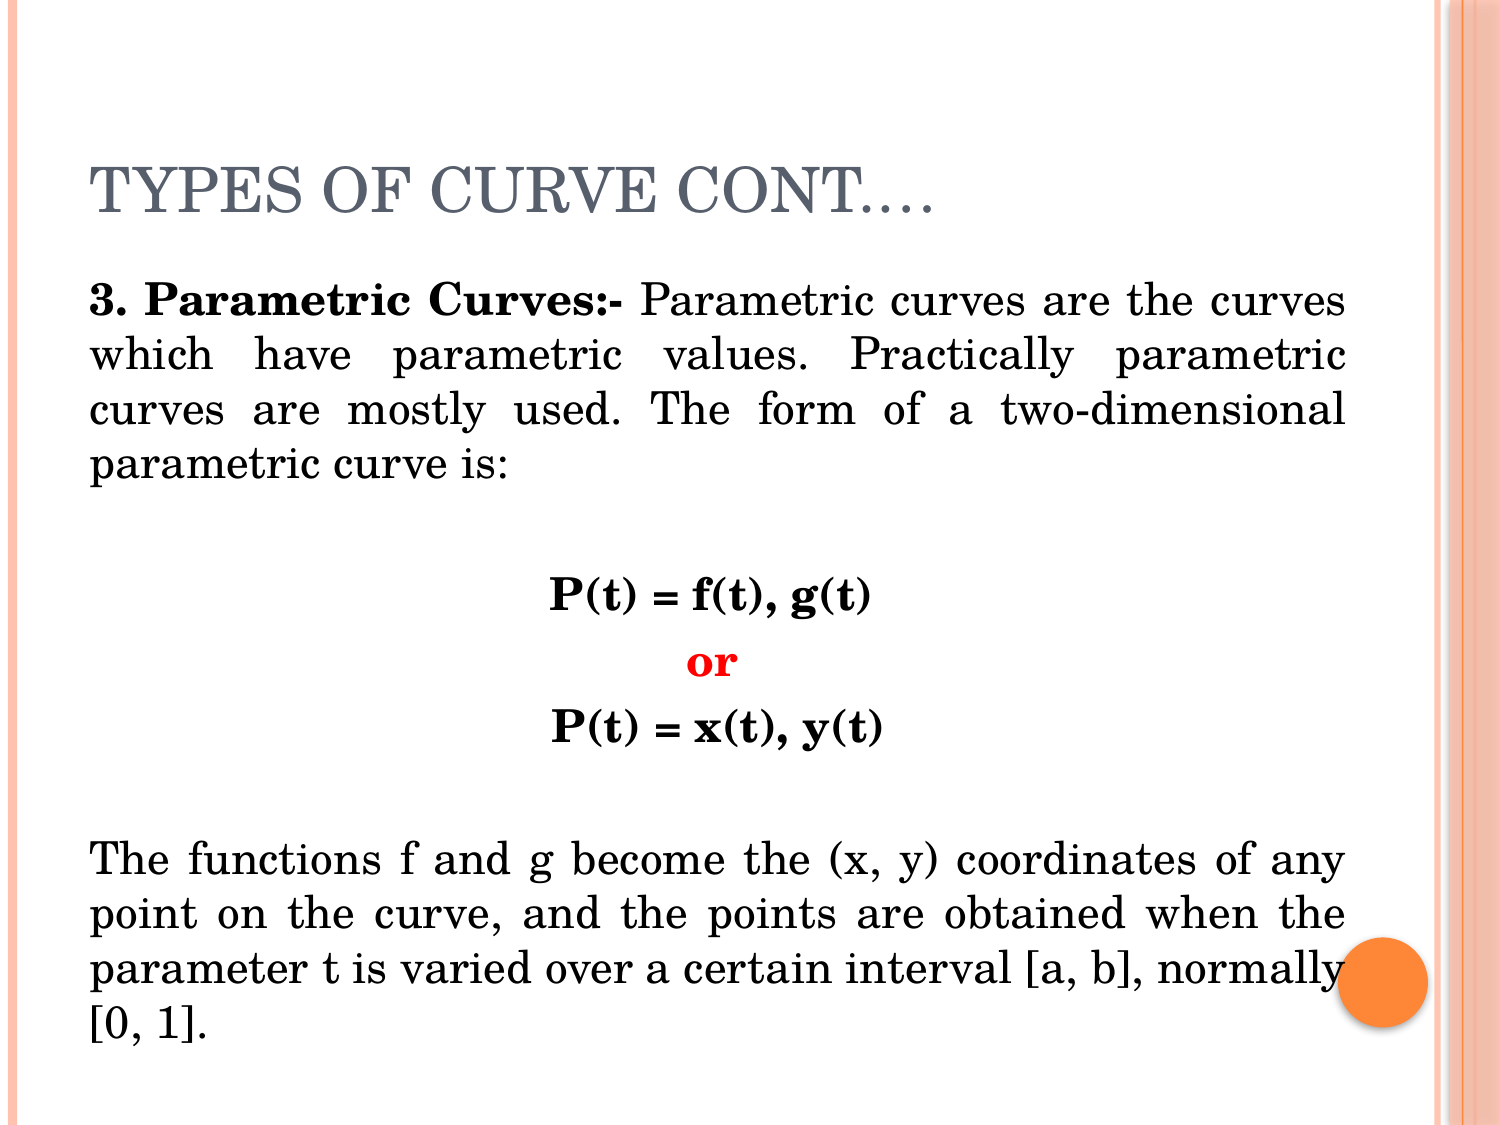

# Types of curve cont.…
3. Parametric Curves:- Parametric curves are the curves which have parametric values. Practically parametric curves are mostly used. The form of a two-dimensional parametric curve is:

P(t) = f(t), g(t)
or
P(t) = x(t), y(t)

The functions f and g become the (x, y) coordinates of any point on the curve, and the points are obtained when the parameter t is varied over a certain interval [a, b], normally [0, 1].